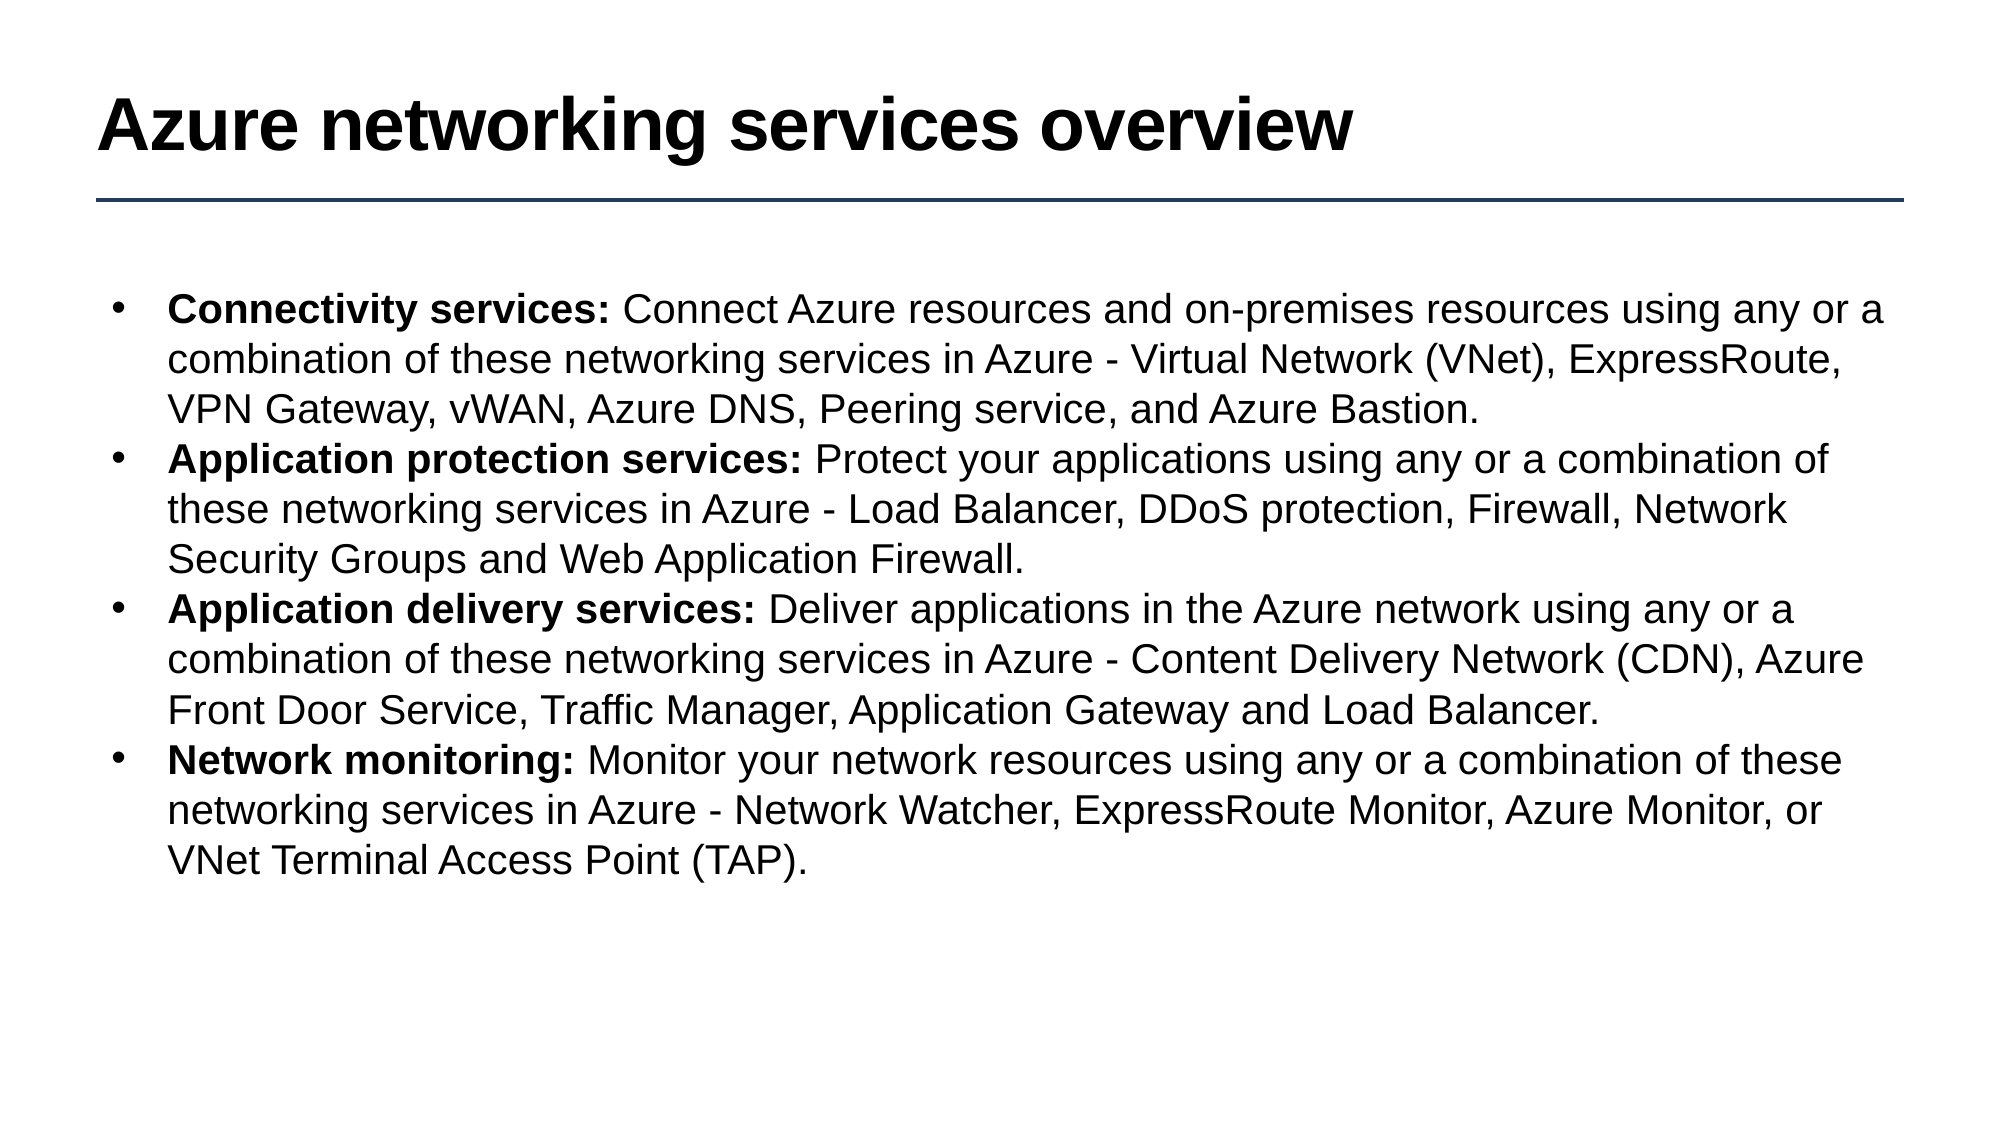

# Azure networking services overview
Connectivity services: Connect Azure resources and on-premises resources using any or a combination of these networking services in Azure - Virtual Network (VNet), ExpressRoute, VPN Gateway, vWAN, Azure DNS, Peering service, and Azure Bastion.
Application protection services: Protect your applications using any or a combination of these networking services in Azure - Load Balancer, DDoS protection, Firewall, Network Security Groups and Web Application Firewall.
Application delivery services: Deliver applications in the Azure network using any or a combination of these networking services in Azure - Content Delivery Network (CDN), Azure Front Door Service, Traffic Manager, Application Gateway and Load Balancer.
Network monitoring: Monitor your network resources using any or a combination of these networking services in Azure - Network Watcher, ExpressRoute Monitor, Azure Monitor, or VNet Terminal Access Point (TAP).